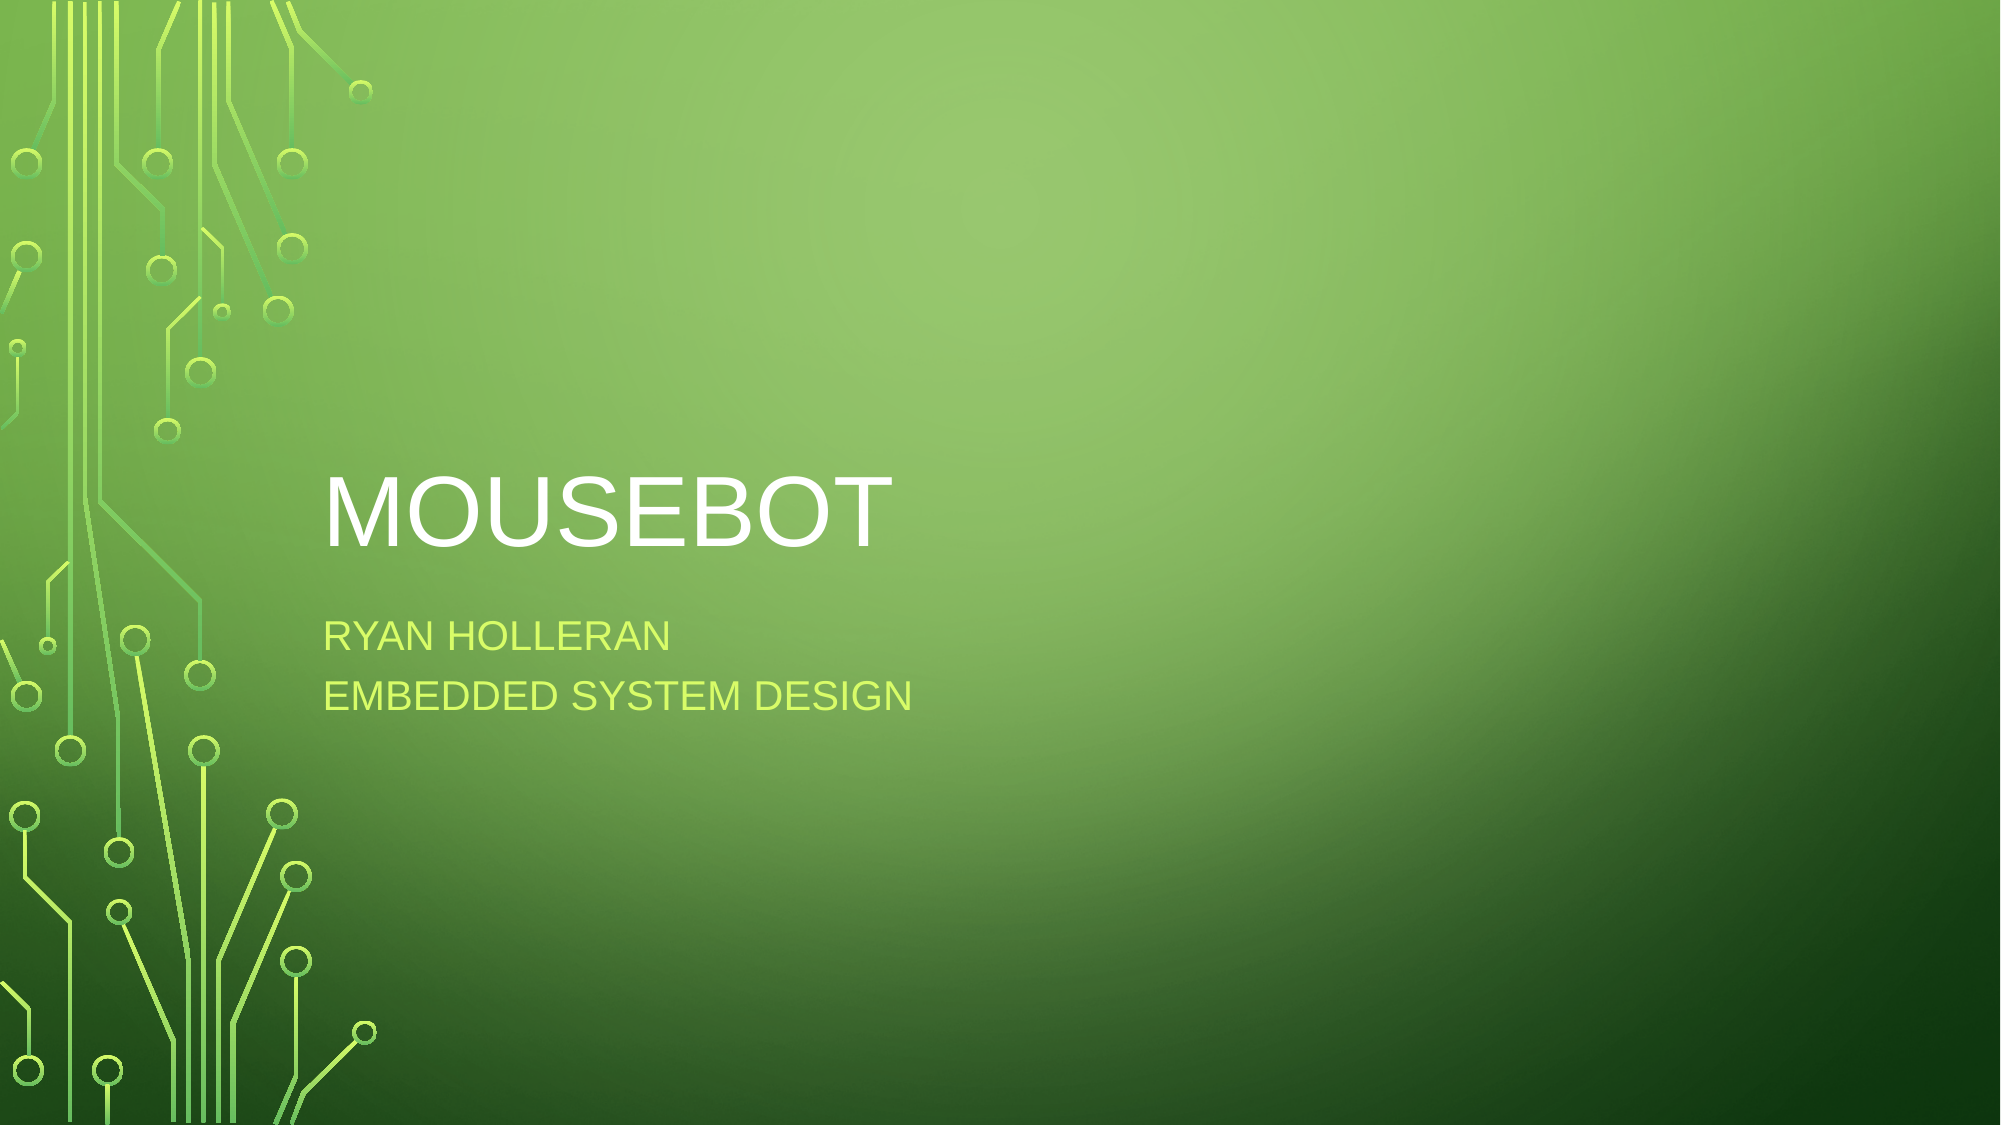

# MouseBot
Ryan Holleran
Embedded System Design